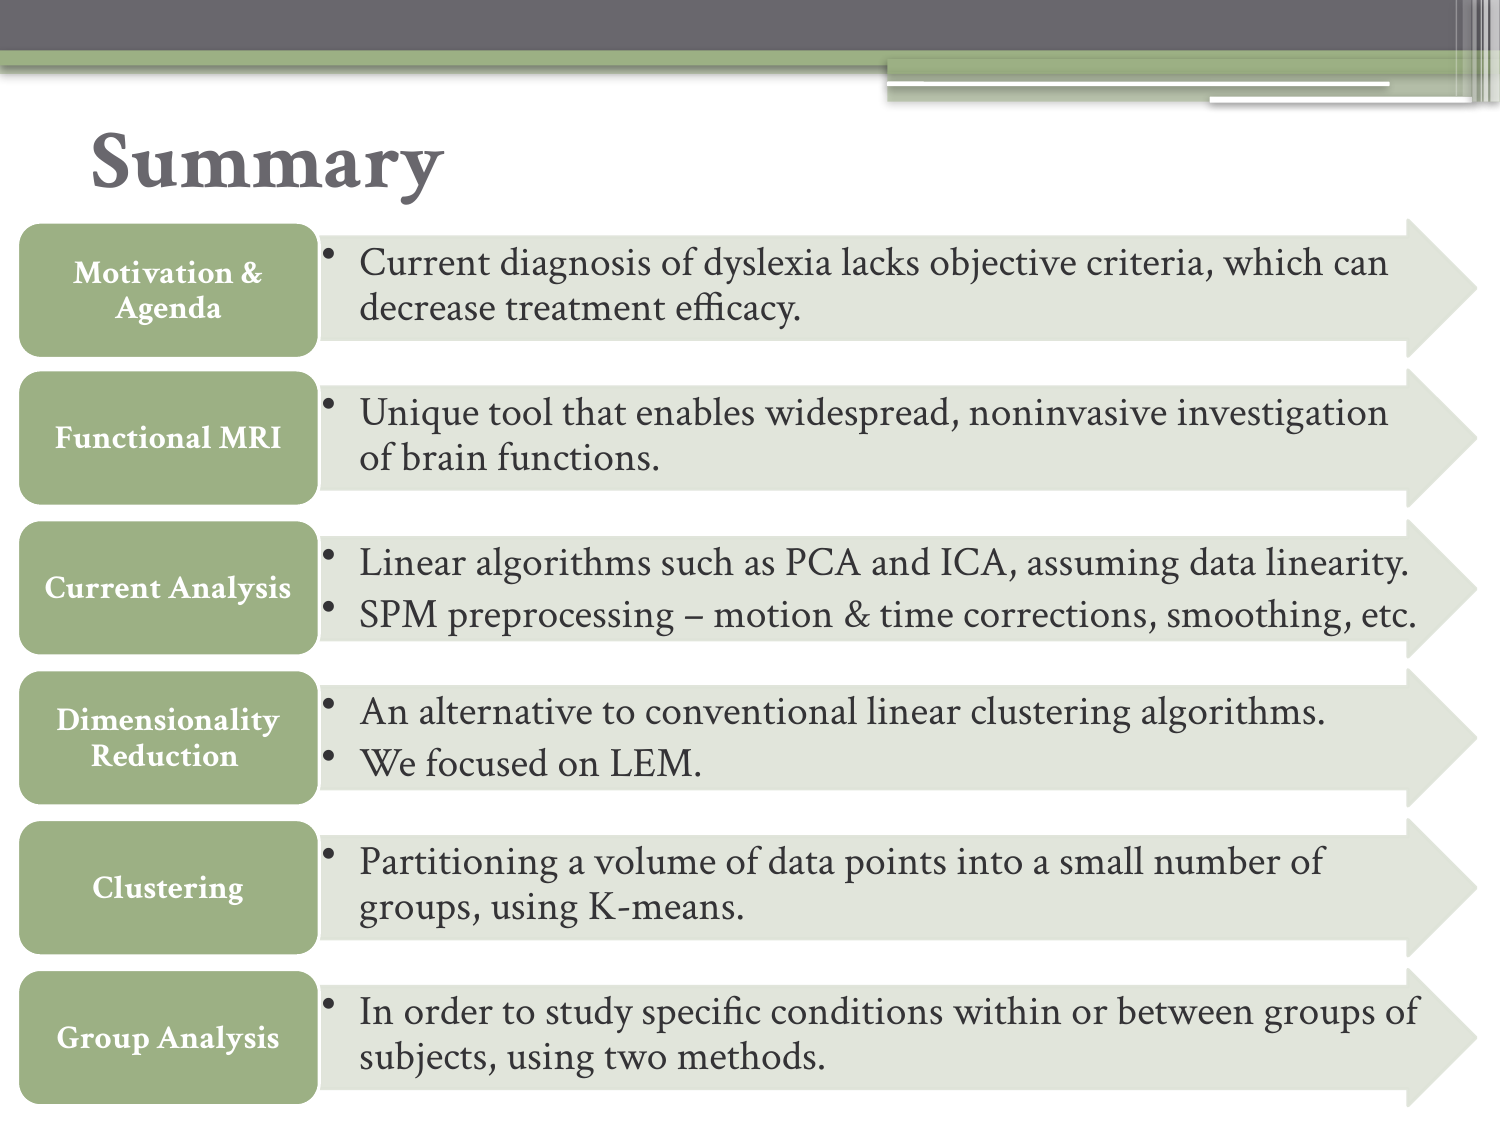

# Summary
Current diagnosis of dyslexia lacks objective criteria, which can decrease treatment efficacy.
Motivation & Agenda
Unique tool that enables widespread, noninvasive investigation of brain functions.
Functional MRI
Linear algorithms such as PCA and ICA, assuming data linearity.
SPM preprocessing – motion & time corrections, smoothing, etc.
Current Analysis
An alternative to conventional linear clustering algorithms.
We focused on LEM.
Dimensionality Reduction
Partitioning a volume of data points into a small number of groups, using K-means.
Clustering
In order to study specific conditions within or between groups of subjects, using two methods.
Group Analysis